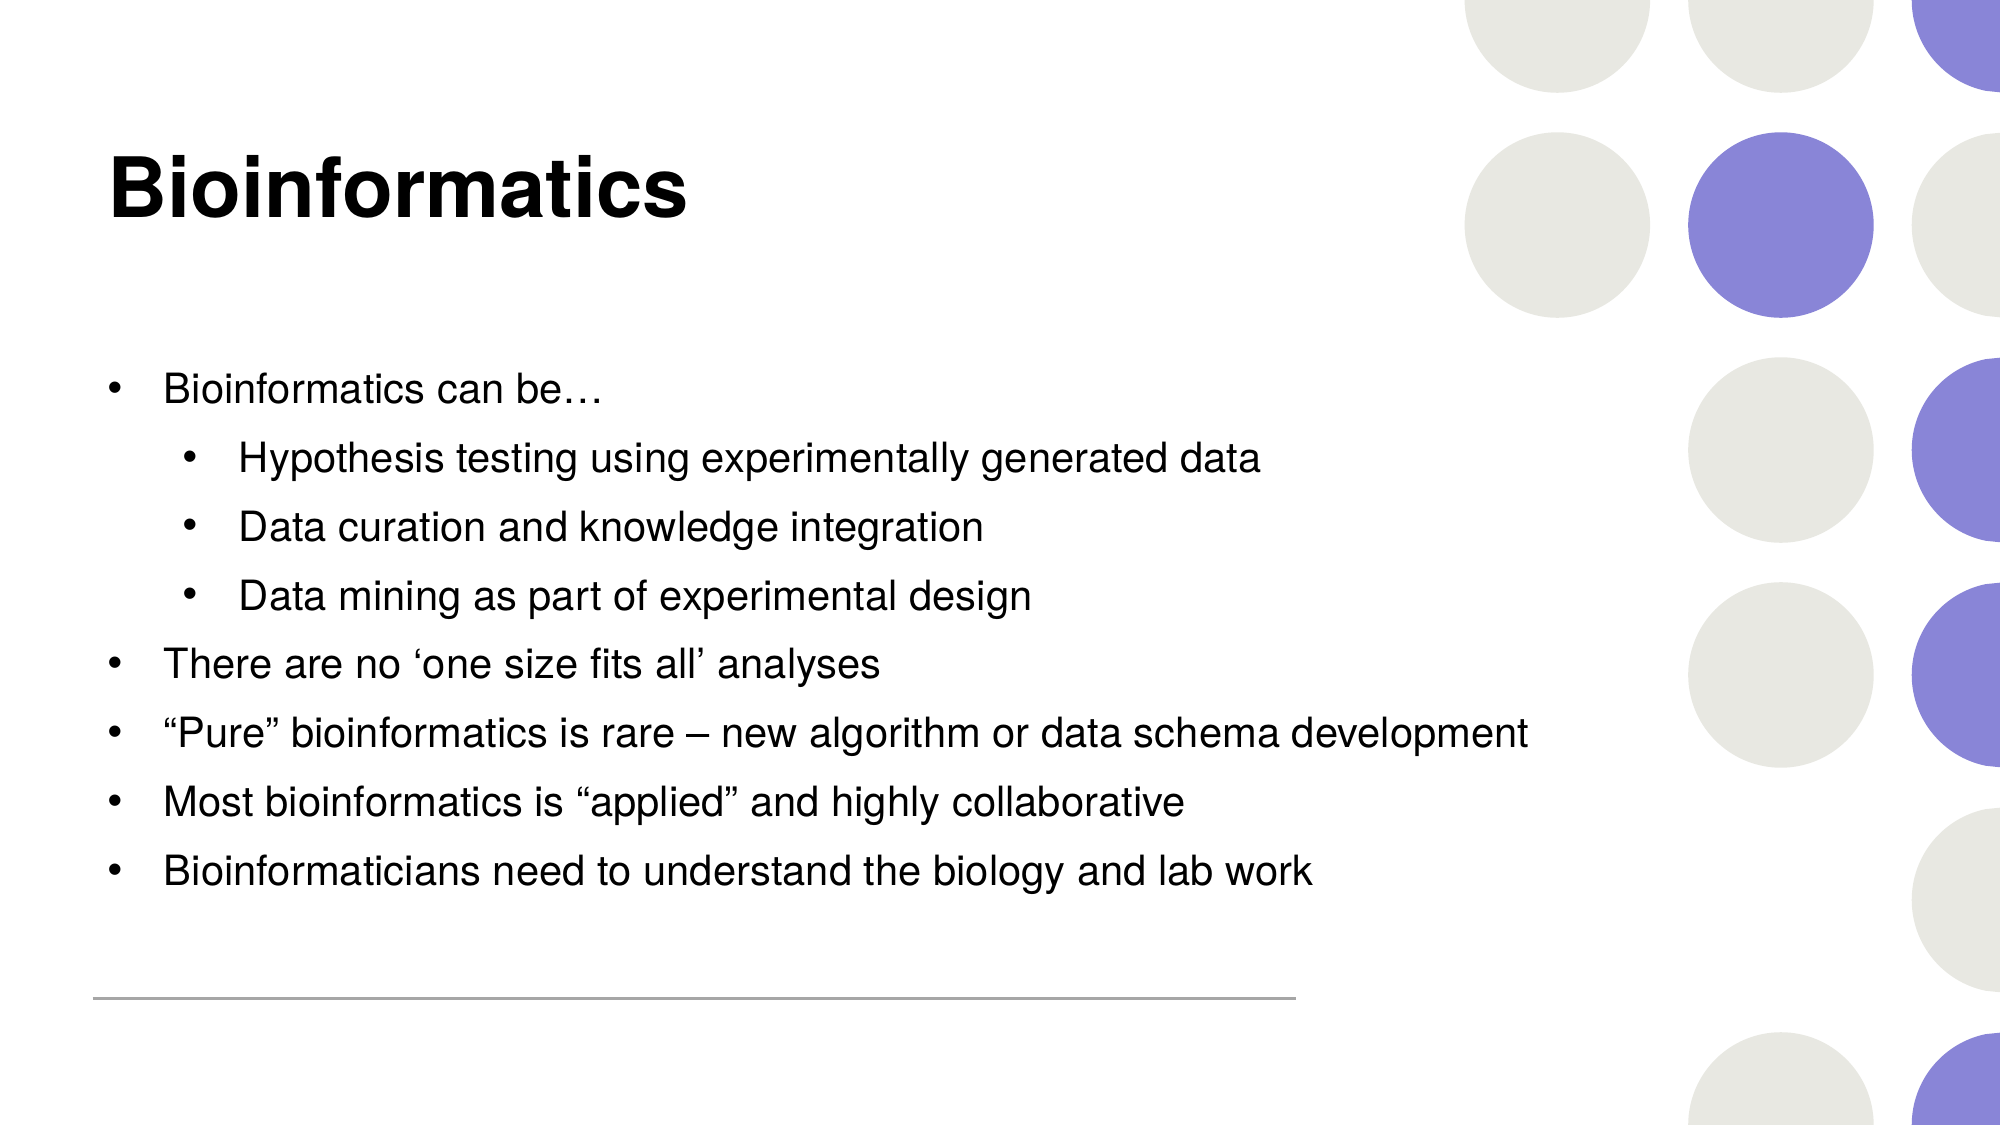

# Bioinformatics
Bioinformatics can be…
Hypothesis testing using experimentally generated data
Data curation and knowledge integration
Data mining as part of experimental design
There are no ‘one size fits all’ analyses
“Pure” bioinformatics is rare – new algorithm or data schema development
Most bioinformatics is “applied” and highly collaborative
Bioinformaticians need to understand the biology and lab work